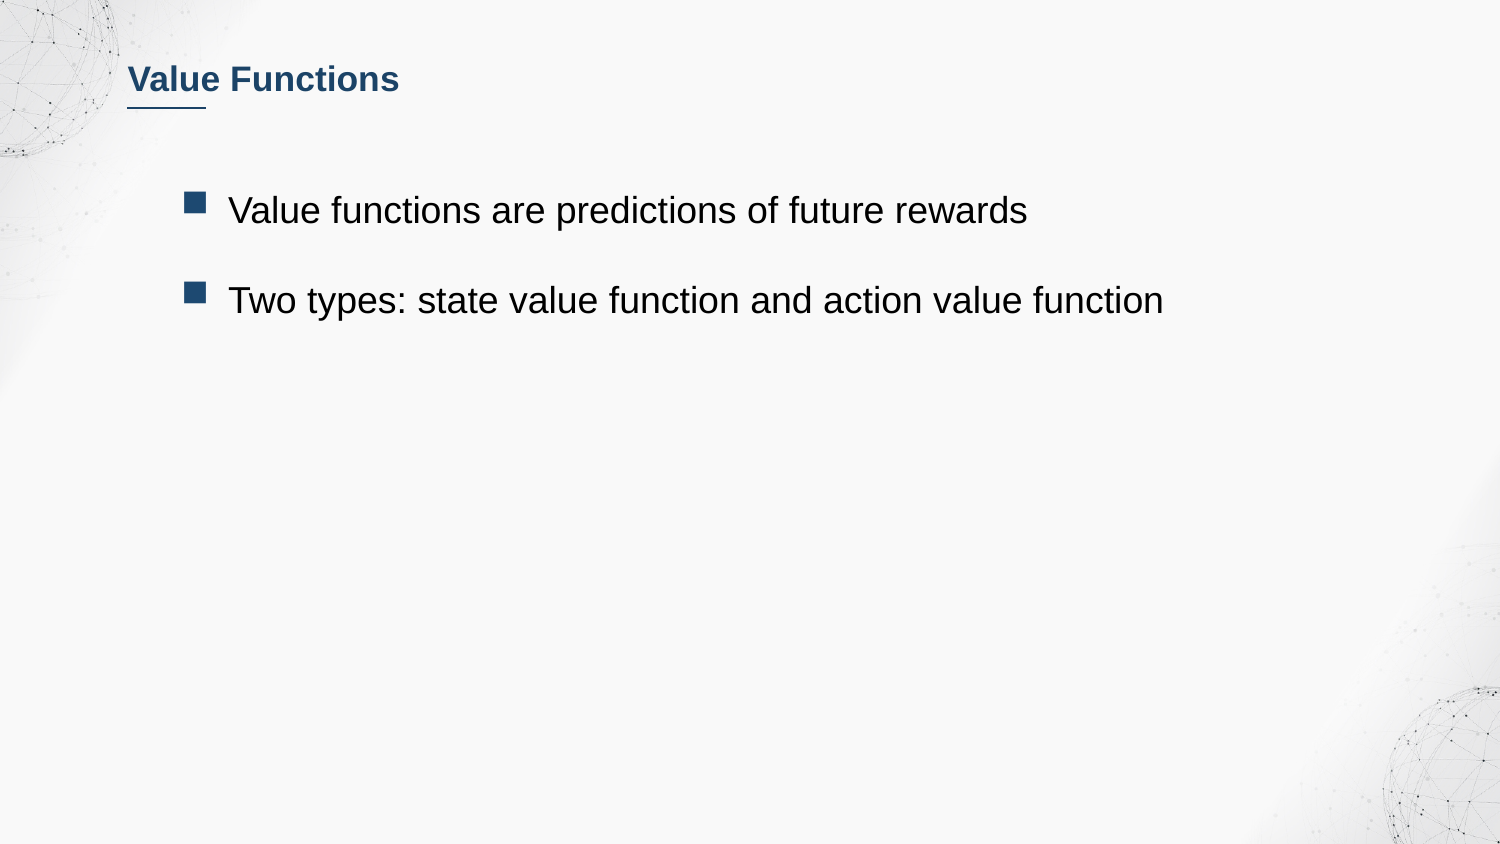

Value Functions
Value functions are predictions of future rewards

Two types: state value function and action value function